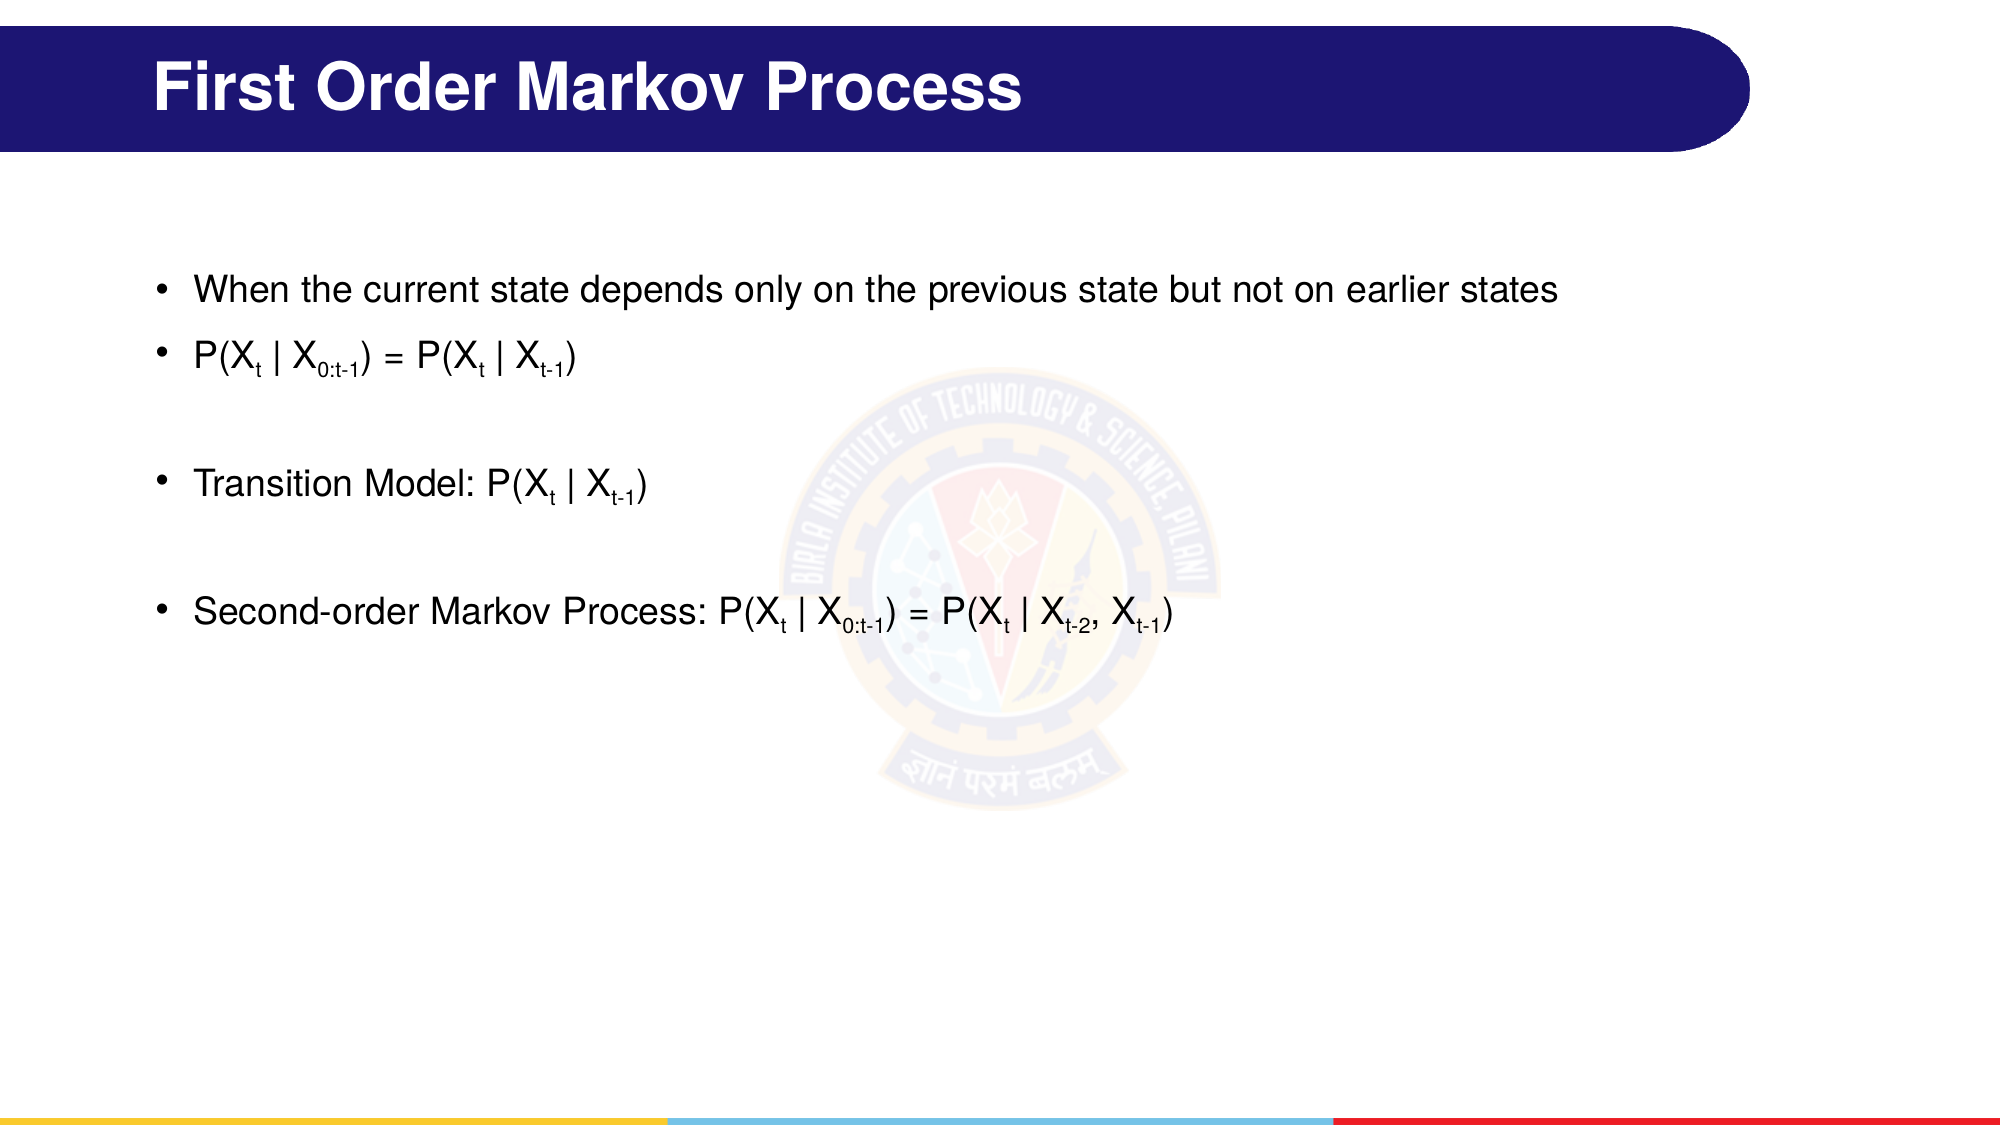

# First Order Markov Process

When the current state depends only on the previous state but not on earlier states
P(Xt | X0:t-1) = P(Xt | Xt-1)

Transition Model: P(Xt | Xt-1)

Second-order Markov Process: P(Xt | X0:t-1) = P(Xt | Xt-2, Xt-1)